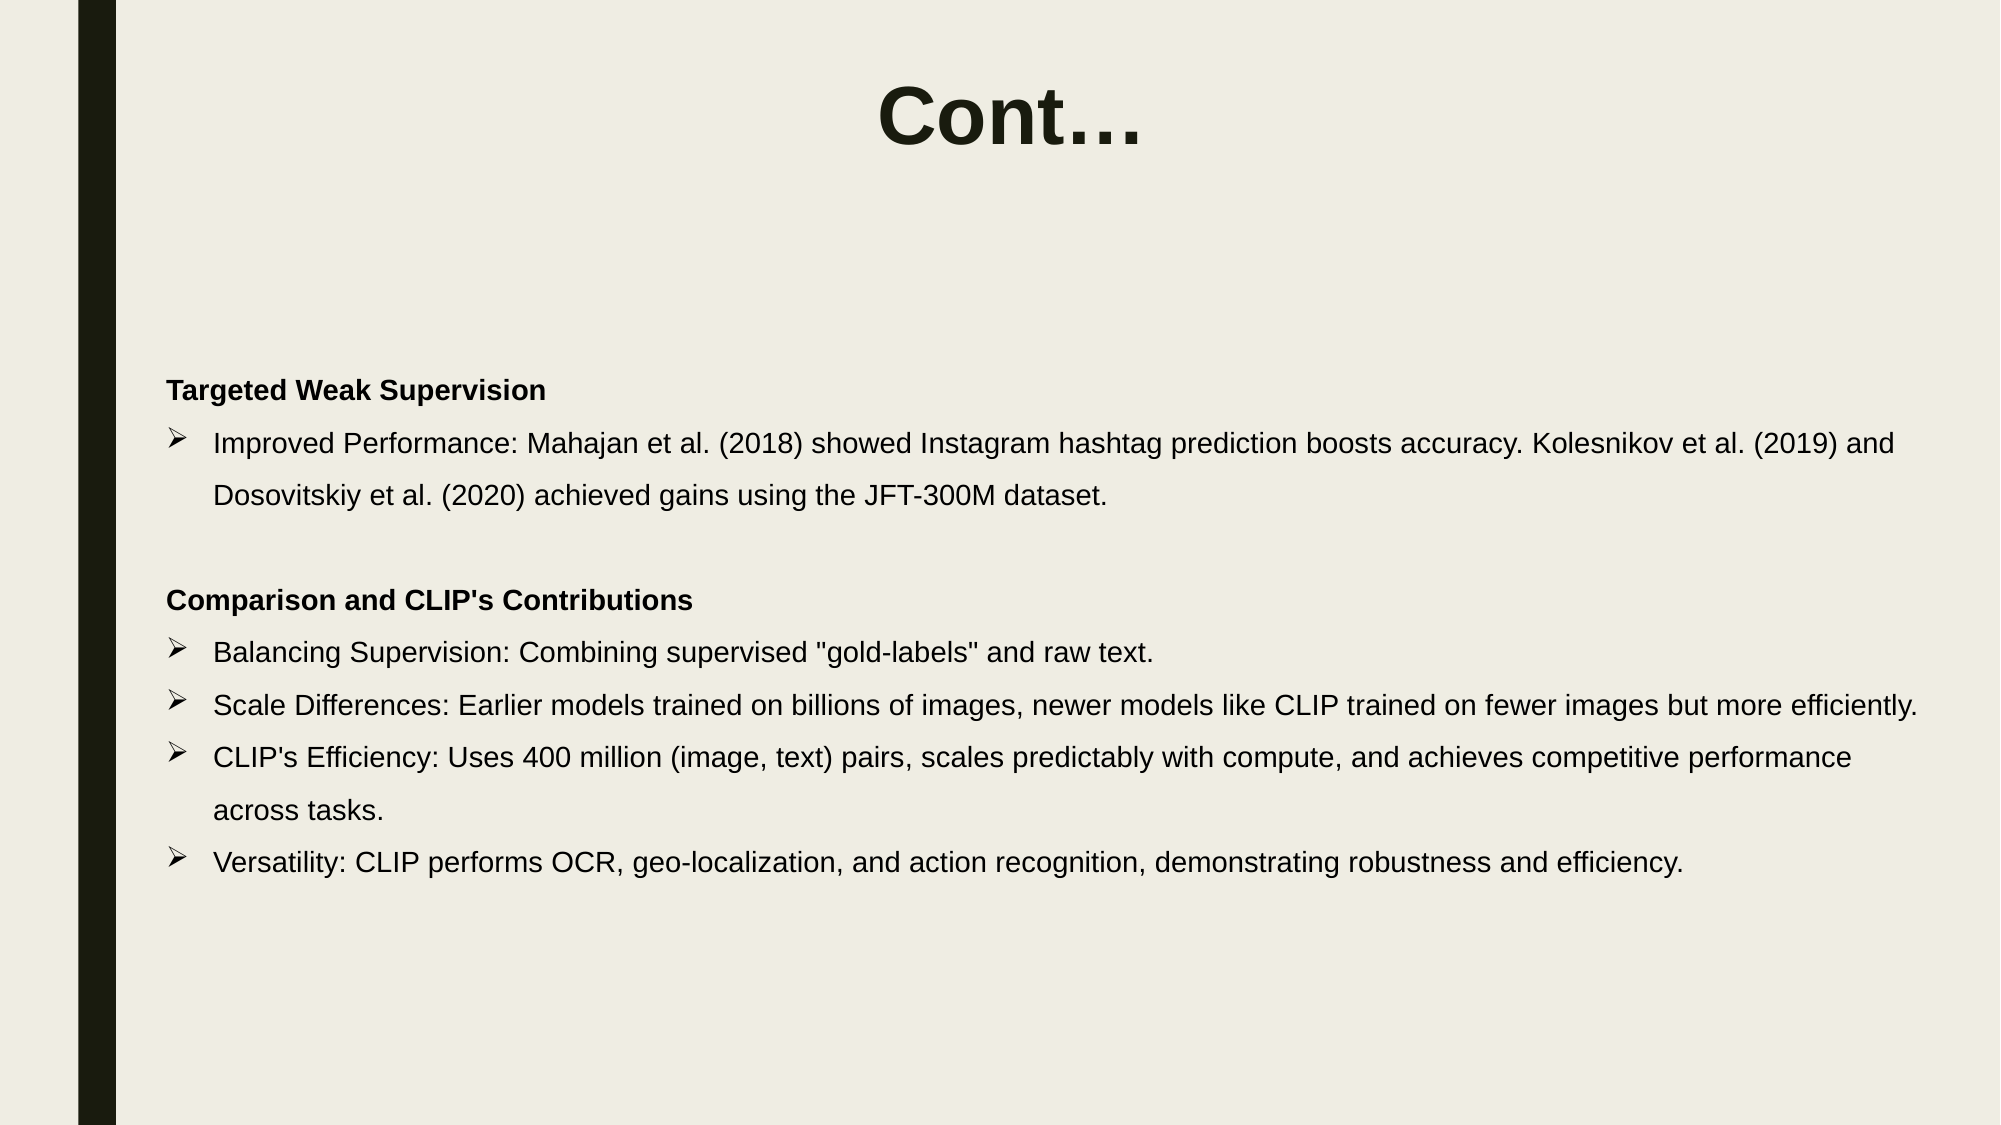

Cont…

Targeted Weak Supervision
Improved Performance: Mahajan et al. (2018) showed Instagram hashtag prediction boosts accuracy. Kolesnikov et al. (2019) and Dosovitskiy et al. (2020) achieved gains using the JFT-300M dataset.

Comparison and CLIP's Contributions
Balancing Supervision: Combining supervised "gold-labels" and raw text.
Scale Differences: Earlier models trained on billions of images, newer models like CLIP trained on fewer images but more efficiently.
CLIP's Efficiency: Uses 400 million (image, text) pairs, scales predictably with compute, and achieves competitive performance across tasks.
Versatility: CLIP performs OCR, geo-localization, and action recognition, demonstrating robustness and efficiency.